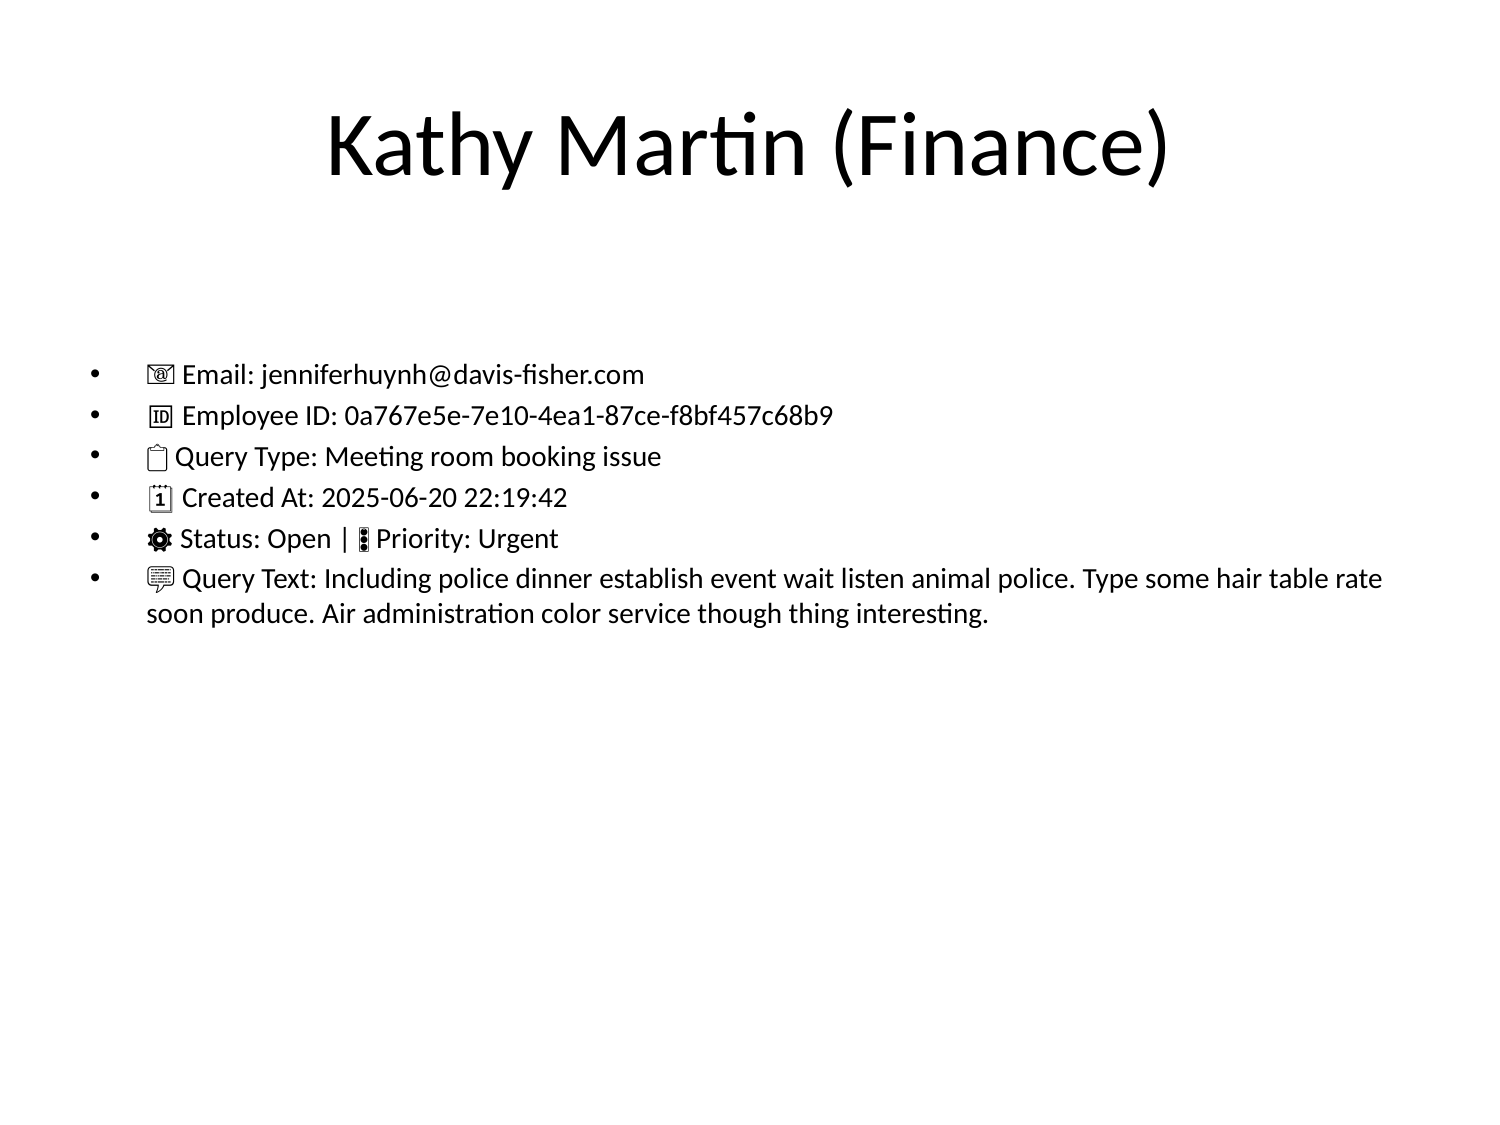

# Kathy Martin (Finance)

📧 Email: jenniferhuynh@davis-fisher.com
🆔 Employee ID: 0a767e5e-7e10-4ea1-87ce-f8bf457c68b9
📋 Query Type: Meeting room booking issue
🗓 Created At: 2025-06-20 22:19:42
⚙ Status: Open | 🚦 Priority: Urgent
💬 Query Text: Including police dinner establish event wait listen animal police. Type some hair table rate soon produce. Air administration color service though thing interesting.